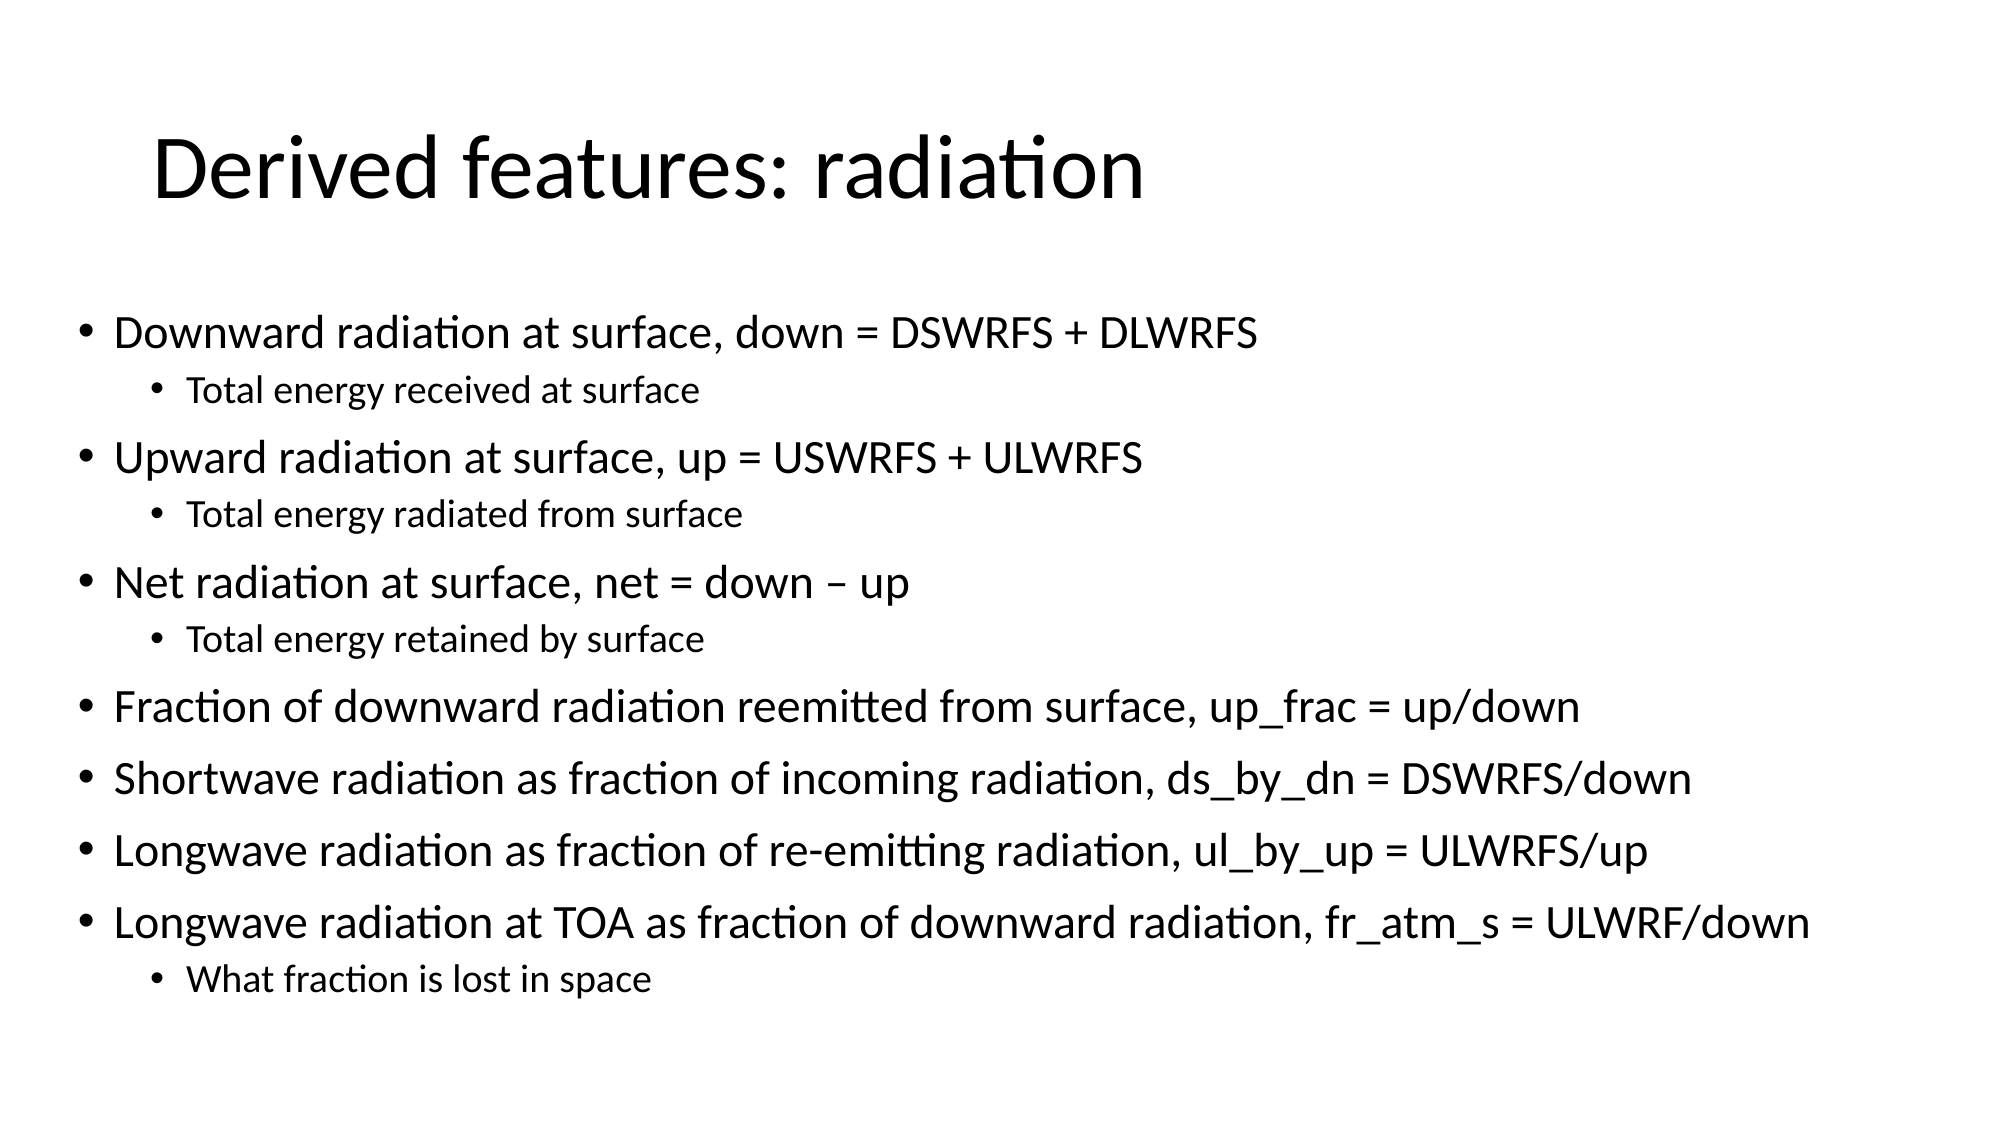

# Derived features: radiation
Downward radiation at surface, down = DSWRFS + DLWRFS
Total energy received at surface
Upward radiation at surface, up = USWRFS + ULWRFS
Total energy radiated from surface
Net radiation at surface, net = down – up
Total energy retained by surface
Fraction of downward radiation reemitted from surface, up_frac = up/down
Shortwave radiation as fraction of incoming radiation, ds_by_dn = DSWRFS/down
Longwave radiation as fraction of re-emitting radiation, ul_by_up = ULWRFS/up
Longwave radiation at TOA as fraction of downward radiation, fr_atm_s = ULWRF/down
What fraction is lost in space